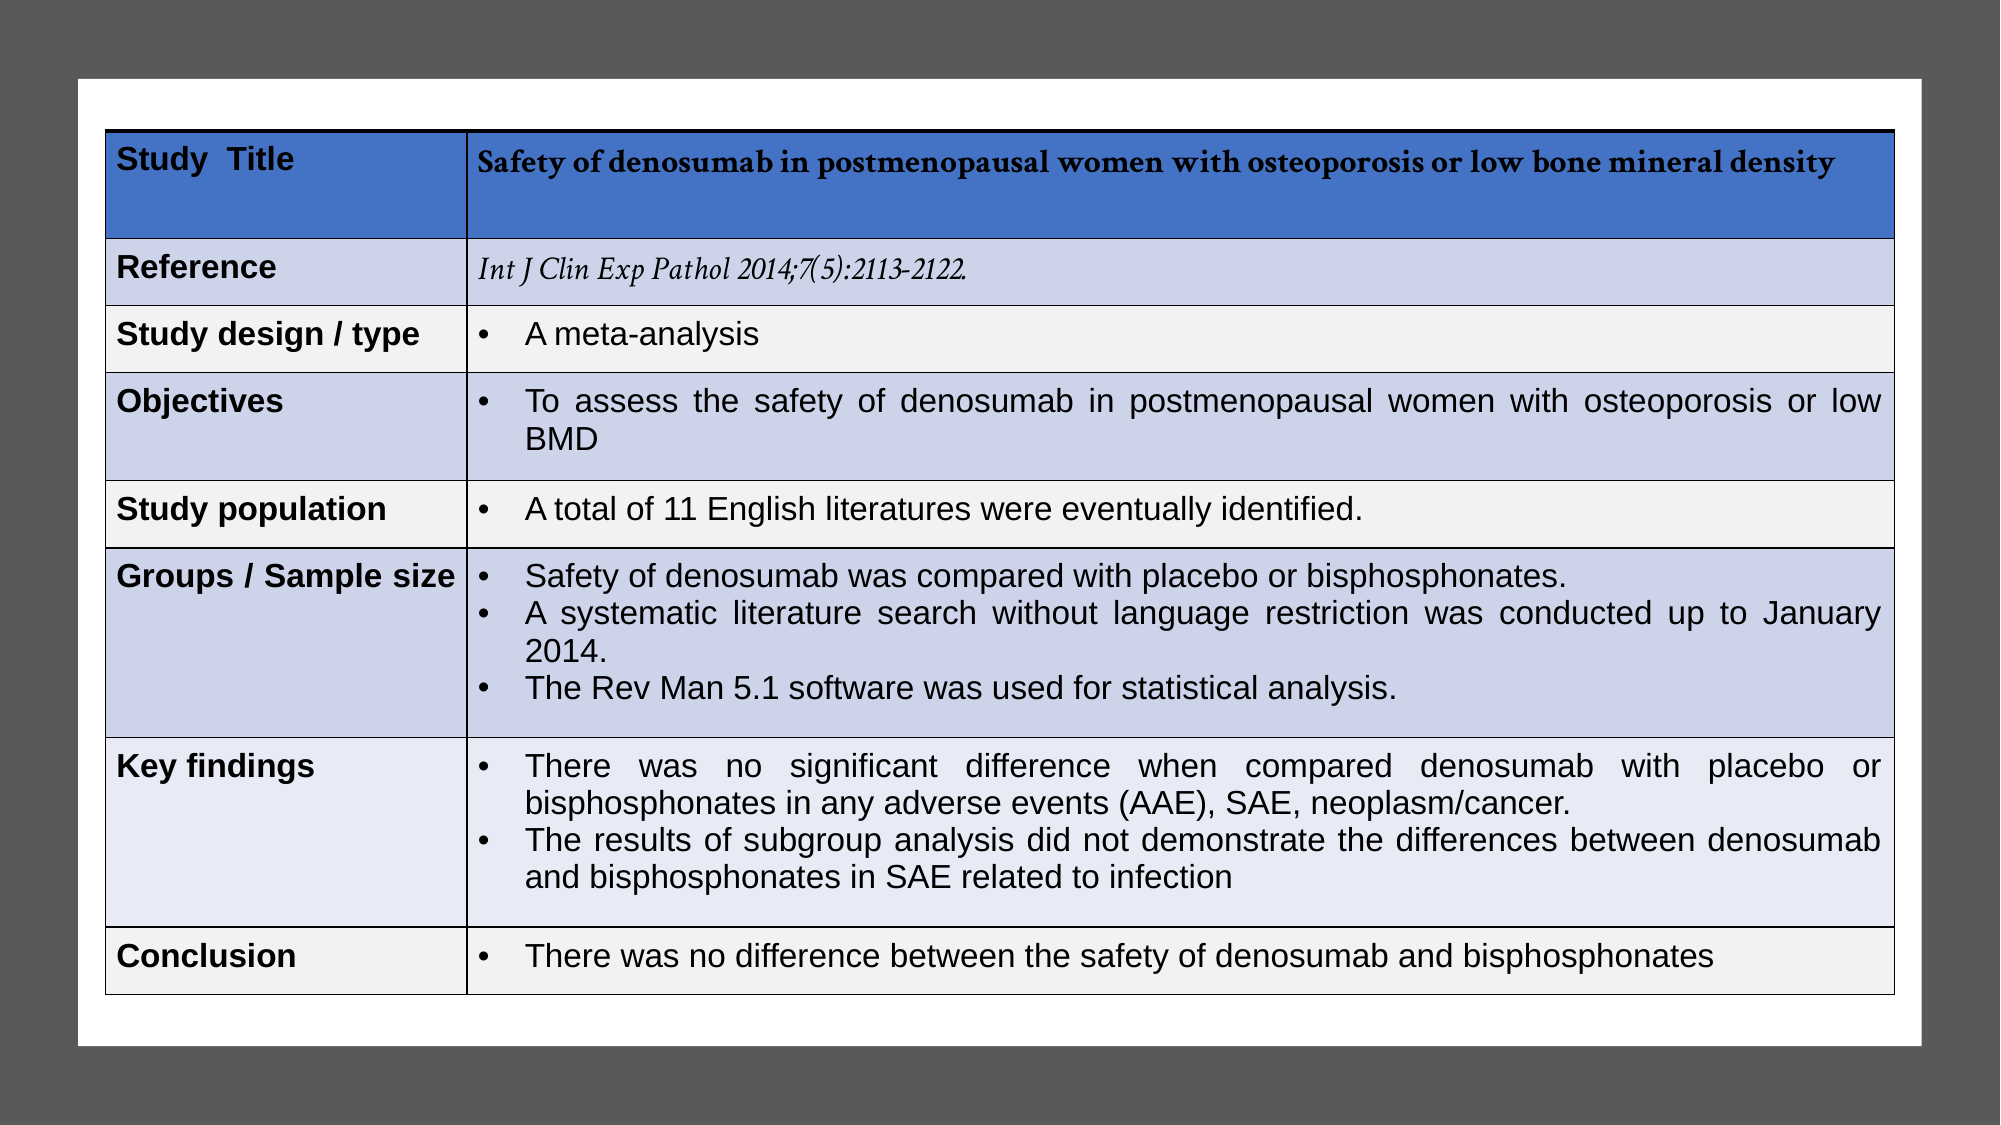

| Study Title | Safety of denosumab in postmenopausal women with osteoporosis or low bone mineral density |
| --- | --- |
| Reference | Int J Clin Exp Pathol 2014;7(5):2113-2122. |
| Study design / type | A meta-analysis |
| Objectives | To assess the safety of denosumab in postmenopausal women with osteoporosis or low BMD |
| Study population | A total of 11 English literatures were eventually identified. |
| Groups / Sample size | Safety of denosumab was compared with placebo or bisphosphonates. A systematic literature search without language restriction was conducted up to January 2014. The Rev Man 5.1 software was used for statistical analysis. |
| Key findings | There was no significant difference when compared denosumab with placebo or bisphosphonates in any adverse events (AAE), SAE, neoplasm/cancer. The results of subgroup analysis did not demonstrate the differences between denosumab and bisphosphonates in SAE related to infection |
| Conclusion | There was no difference between the safety of denosumab and bisphosphonates |